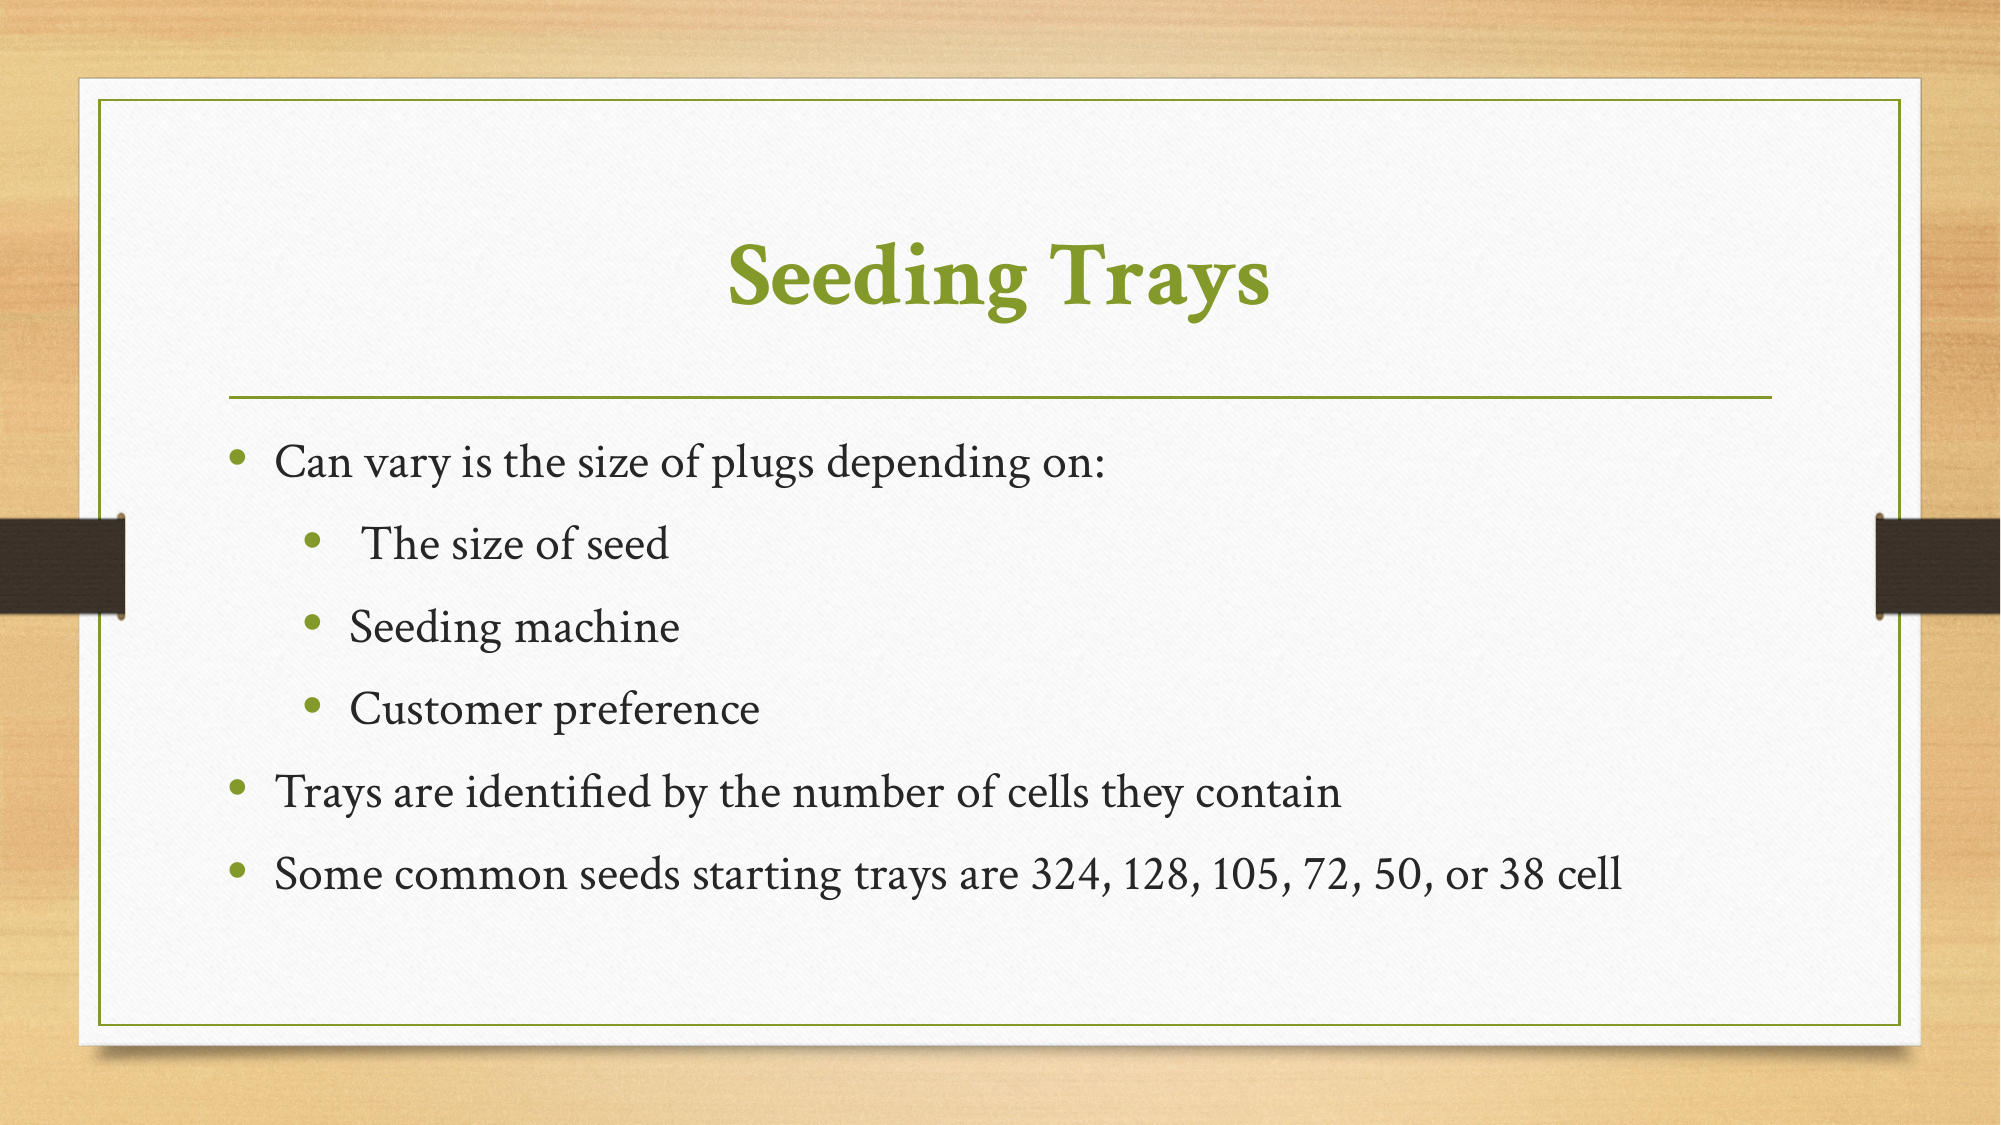

# Seeding Trays
Can vary is the size of plugs depending on:
 The size of seed
Seeding machine
Customer preference
Trays are identified by the number of cells they contain
Some common seeds starting trays are 324, 128, 105, 72, 50, or 38 cell